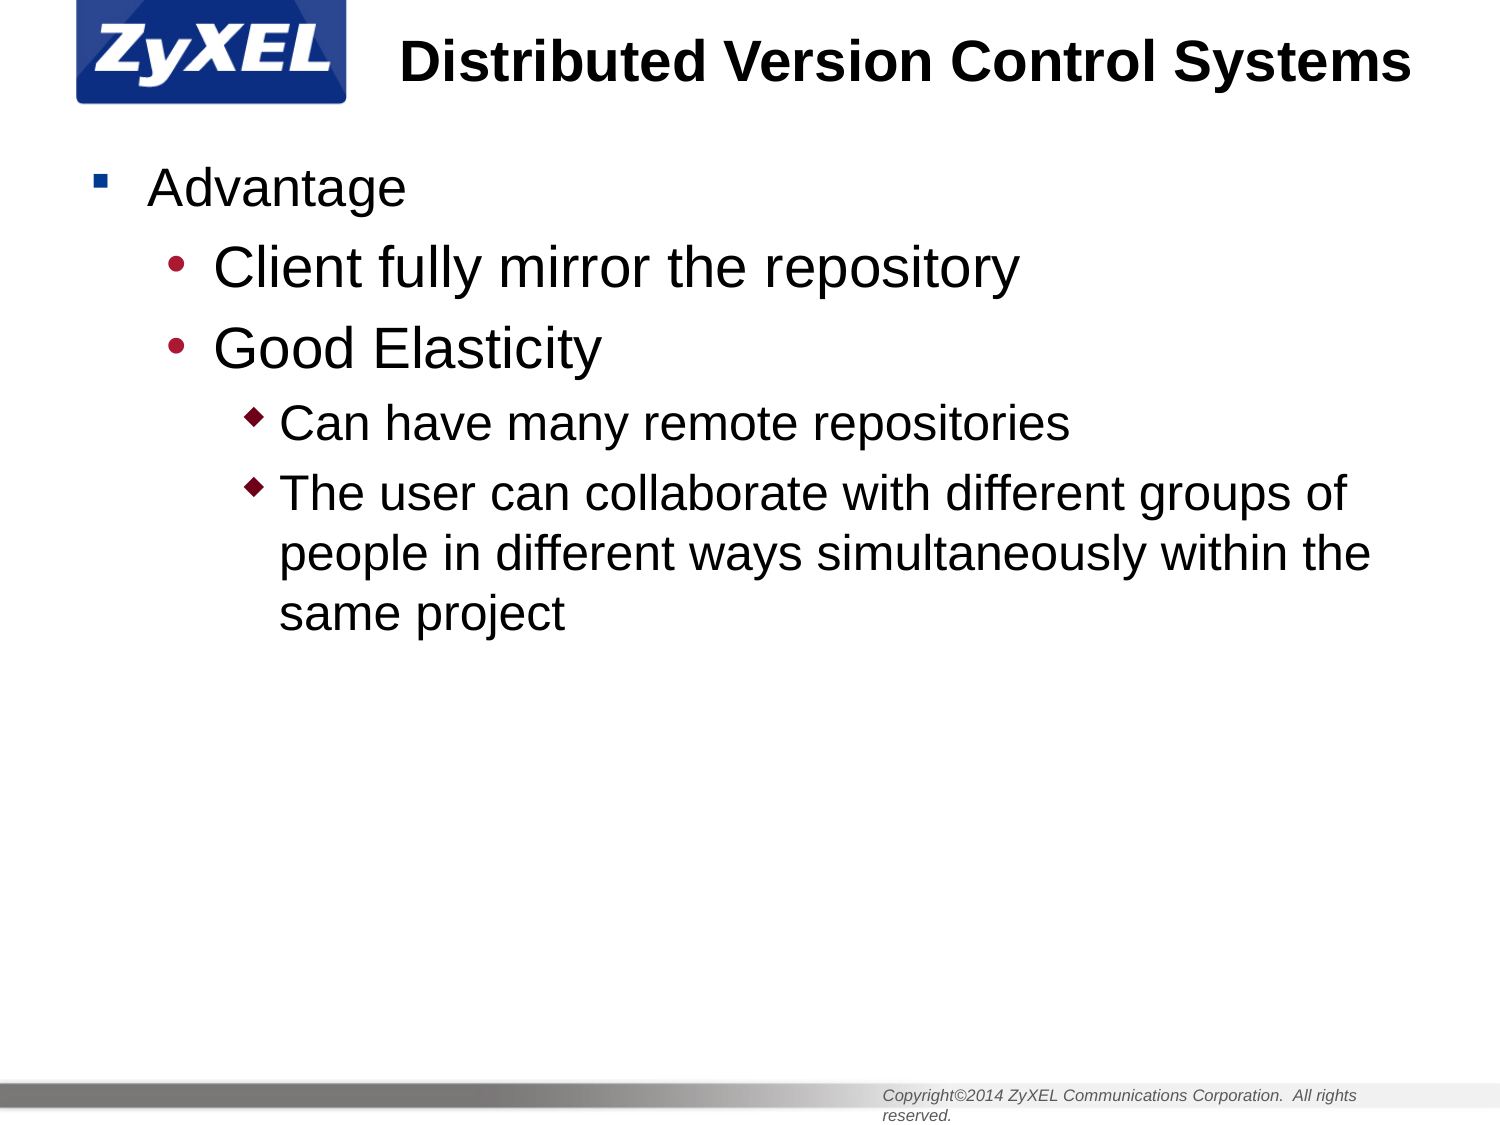

# Distributed Version Control Systems
Advantage
Client fully mirror the repository
Good Elasticity
Can have many remote repositories
The user can collaborate with different groups of people in different ways simultaneously within the same project